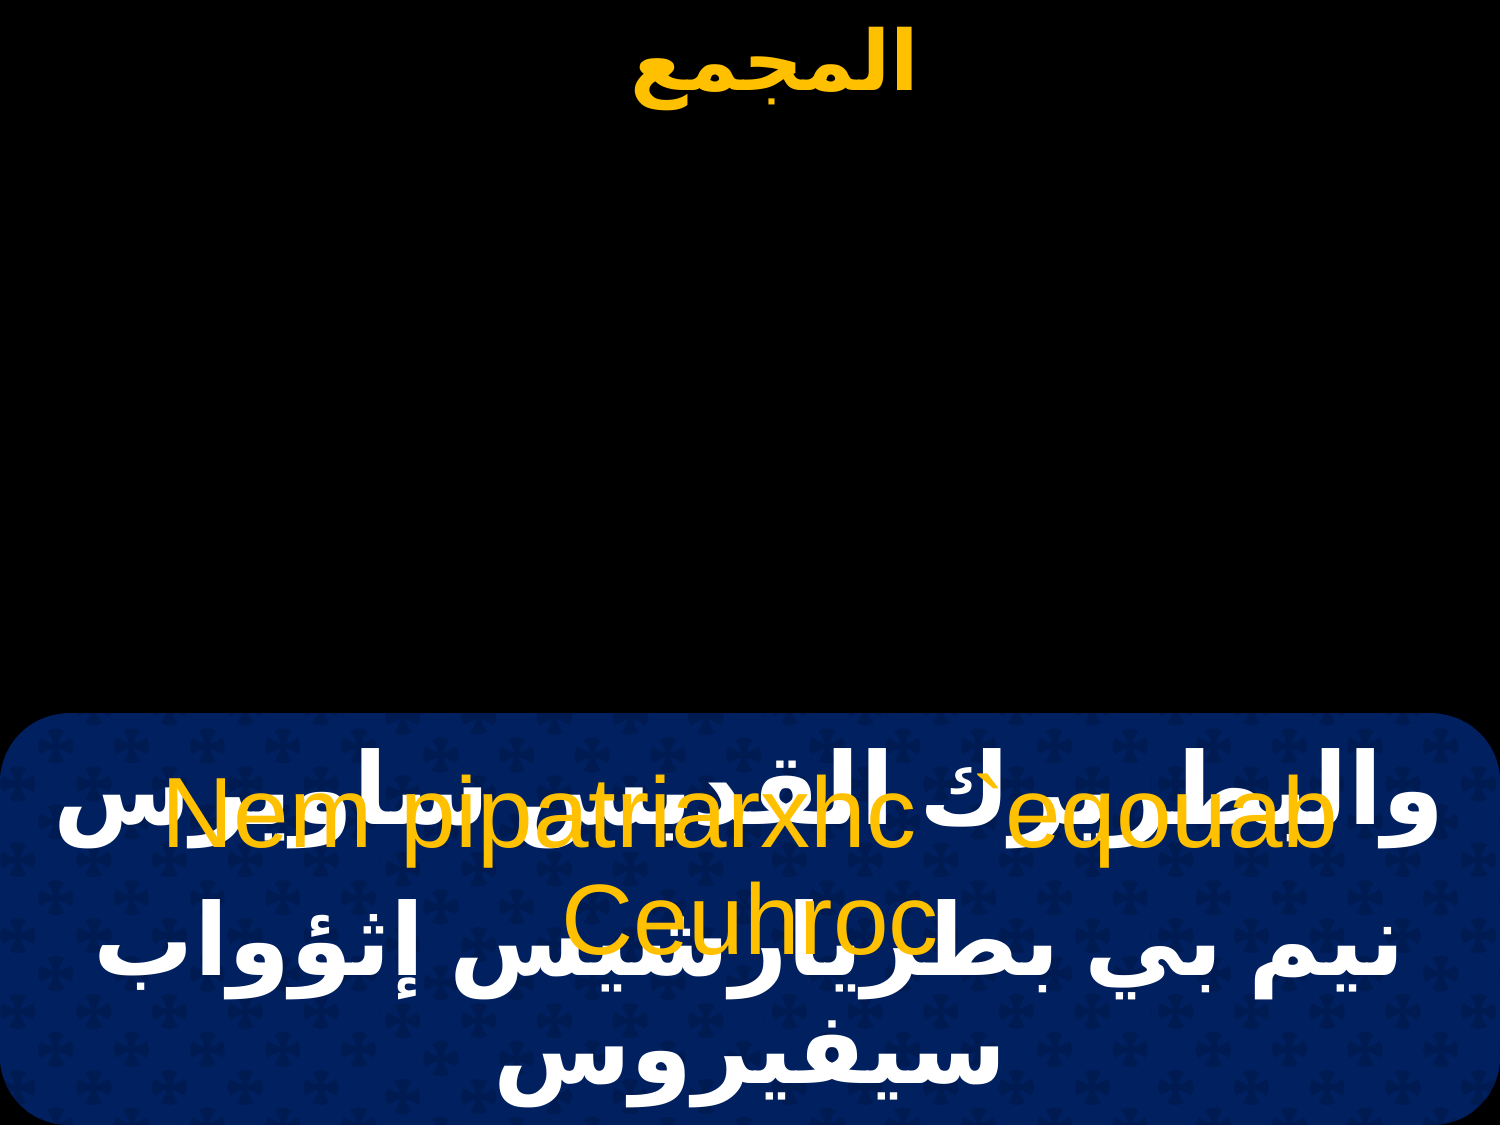

# والبطريرك القديس ساويرس
Nem pipatriarxhc  `eqouab Ceuhroc
نيم بي بطريارشيس إثؤواب سيفيروس